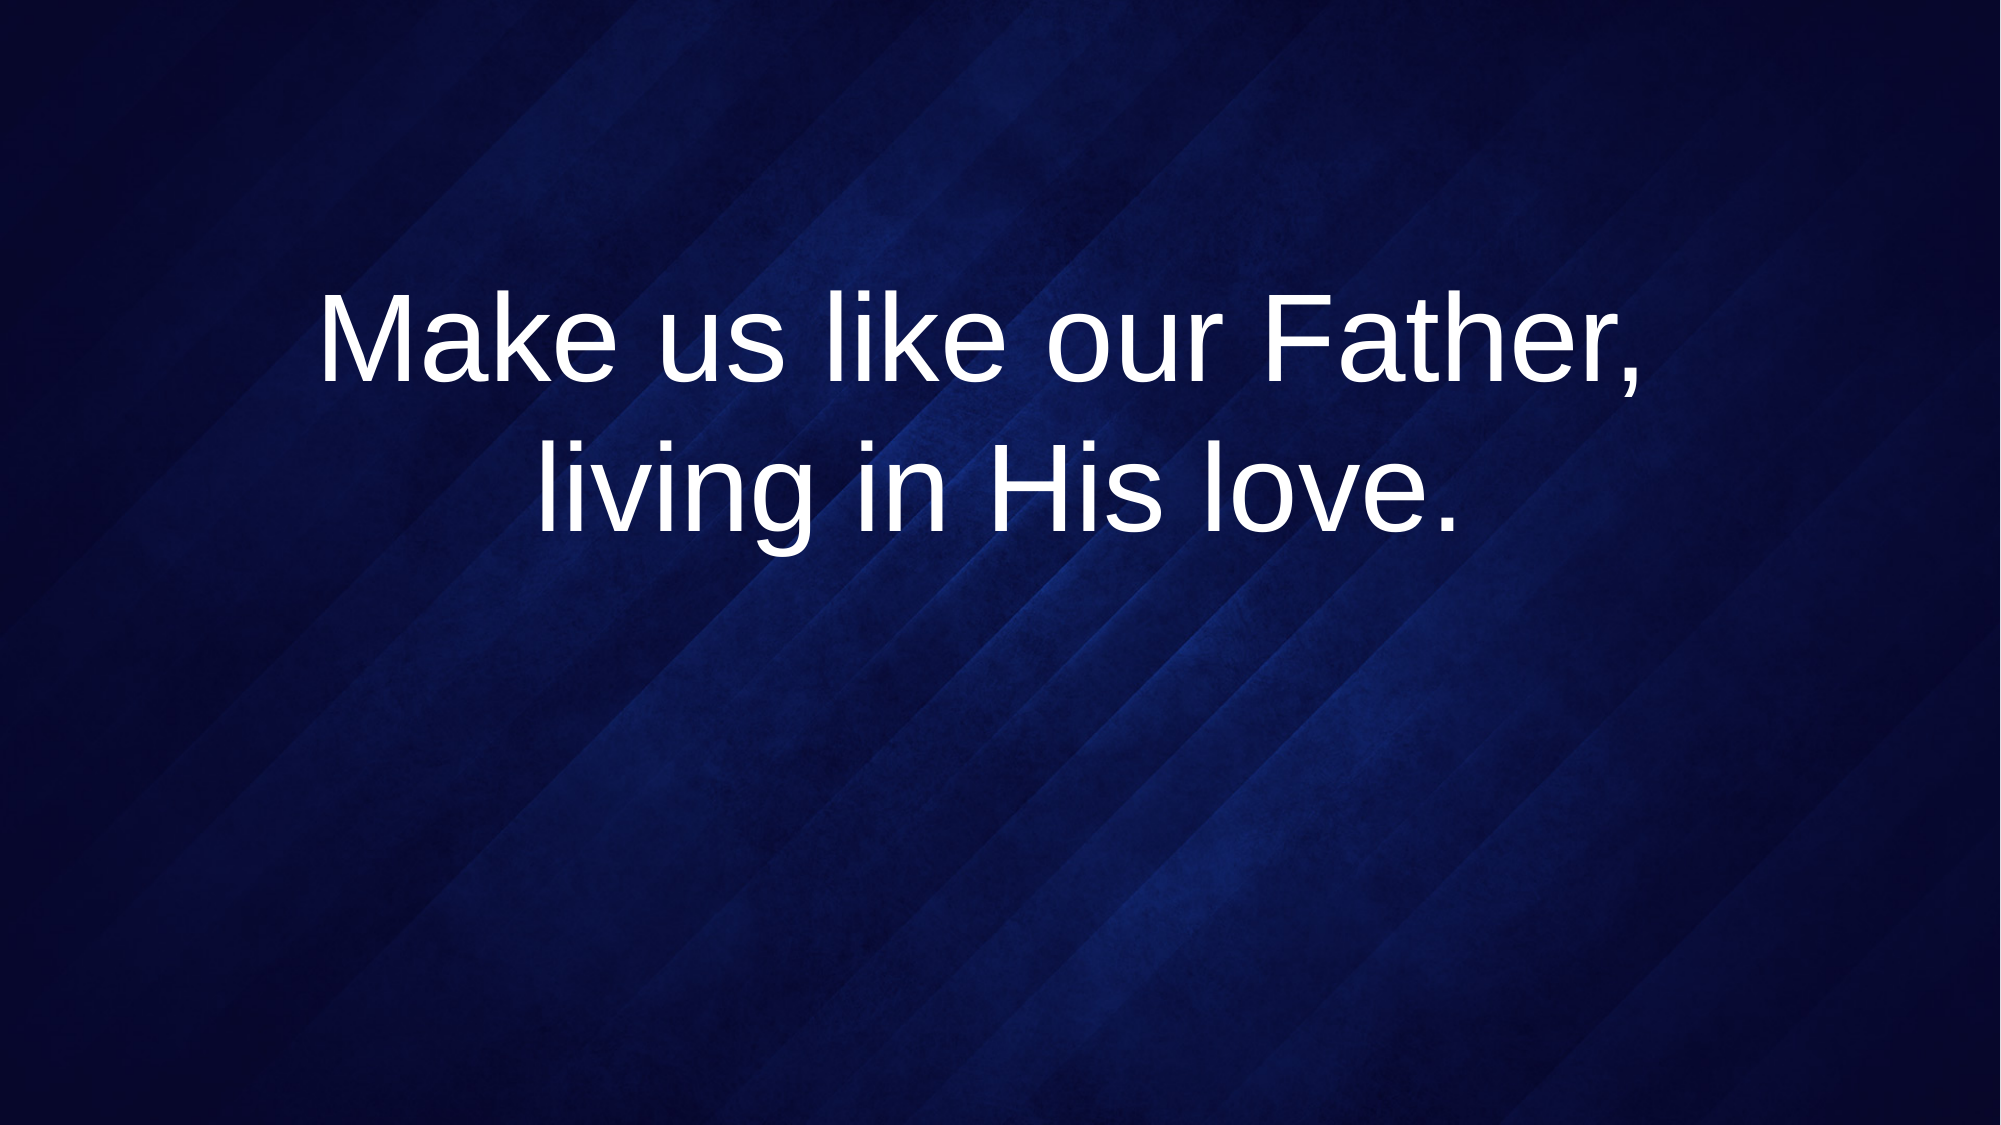

# Make us like our Father, living in His love.